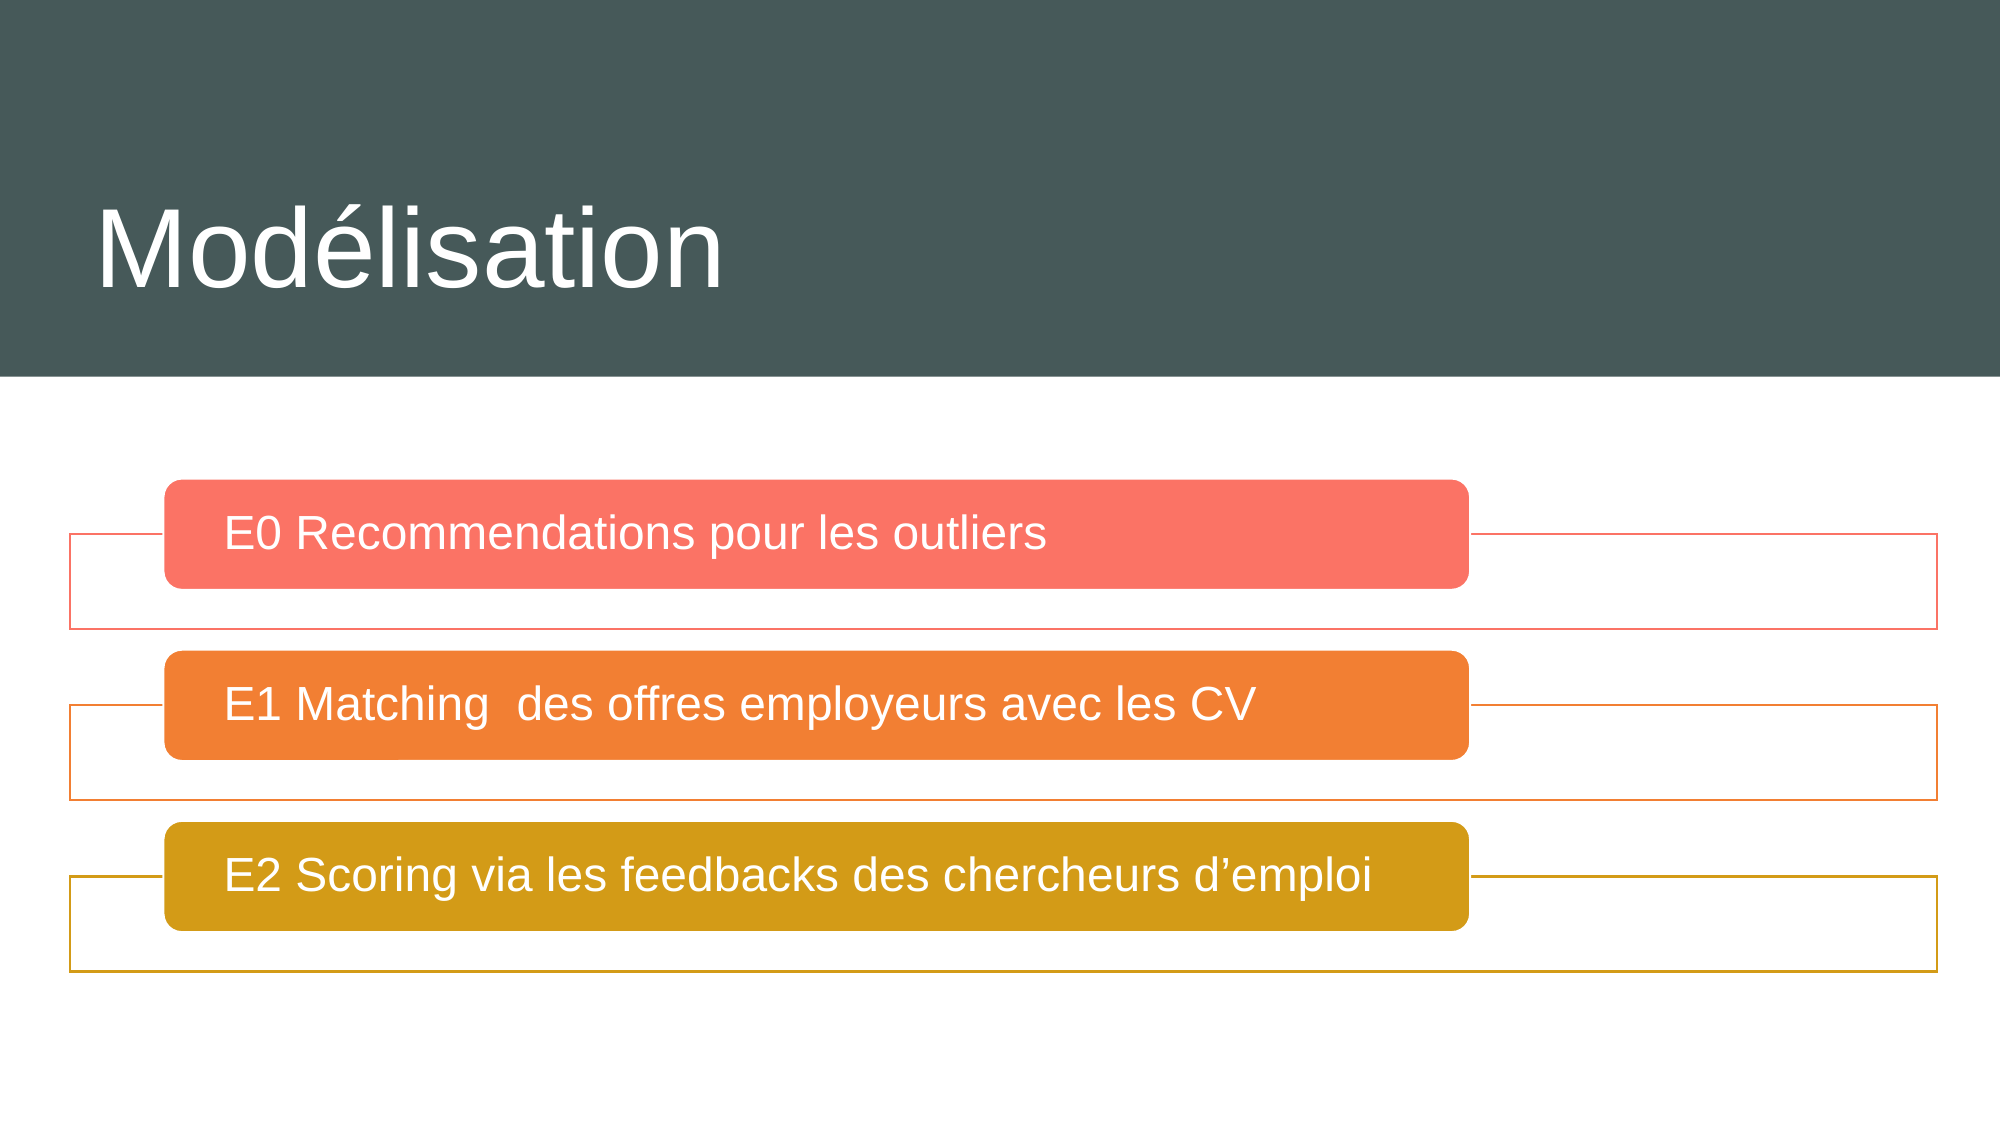

# Modélisation
E0 Recommendations pour les outliers
E1 Matching  des offres employeurs avec les CV
E2 Scoring via les feedbacks des chercheurs d’emploi